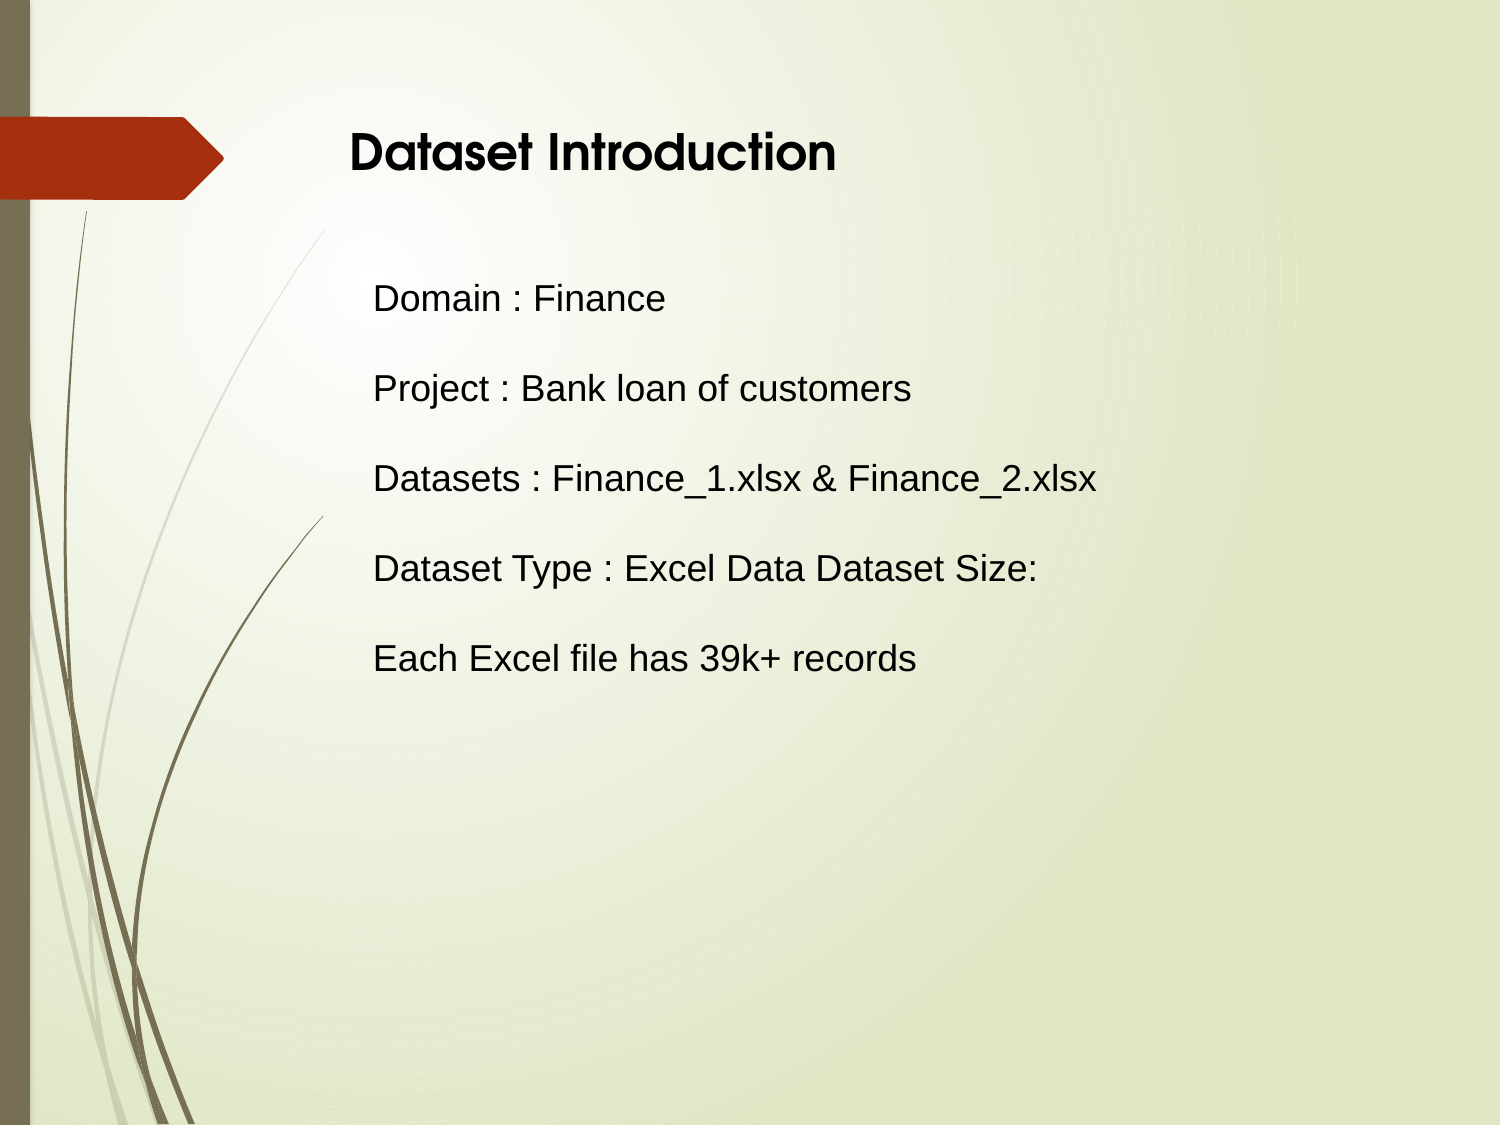

# Dataset Introduction
Domain : Finance

Project : Bank loan of customers

Datasets : Finance_1.xlsx & Finance_2.xlsx

Dataset Type : Excel Data Dataset Size:

Each Excel file has 39k+ records